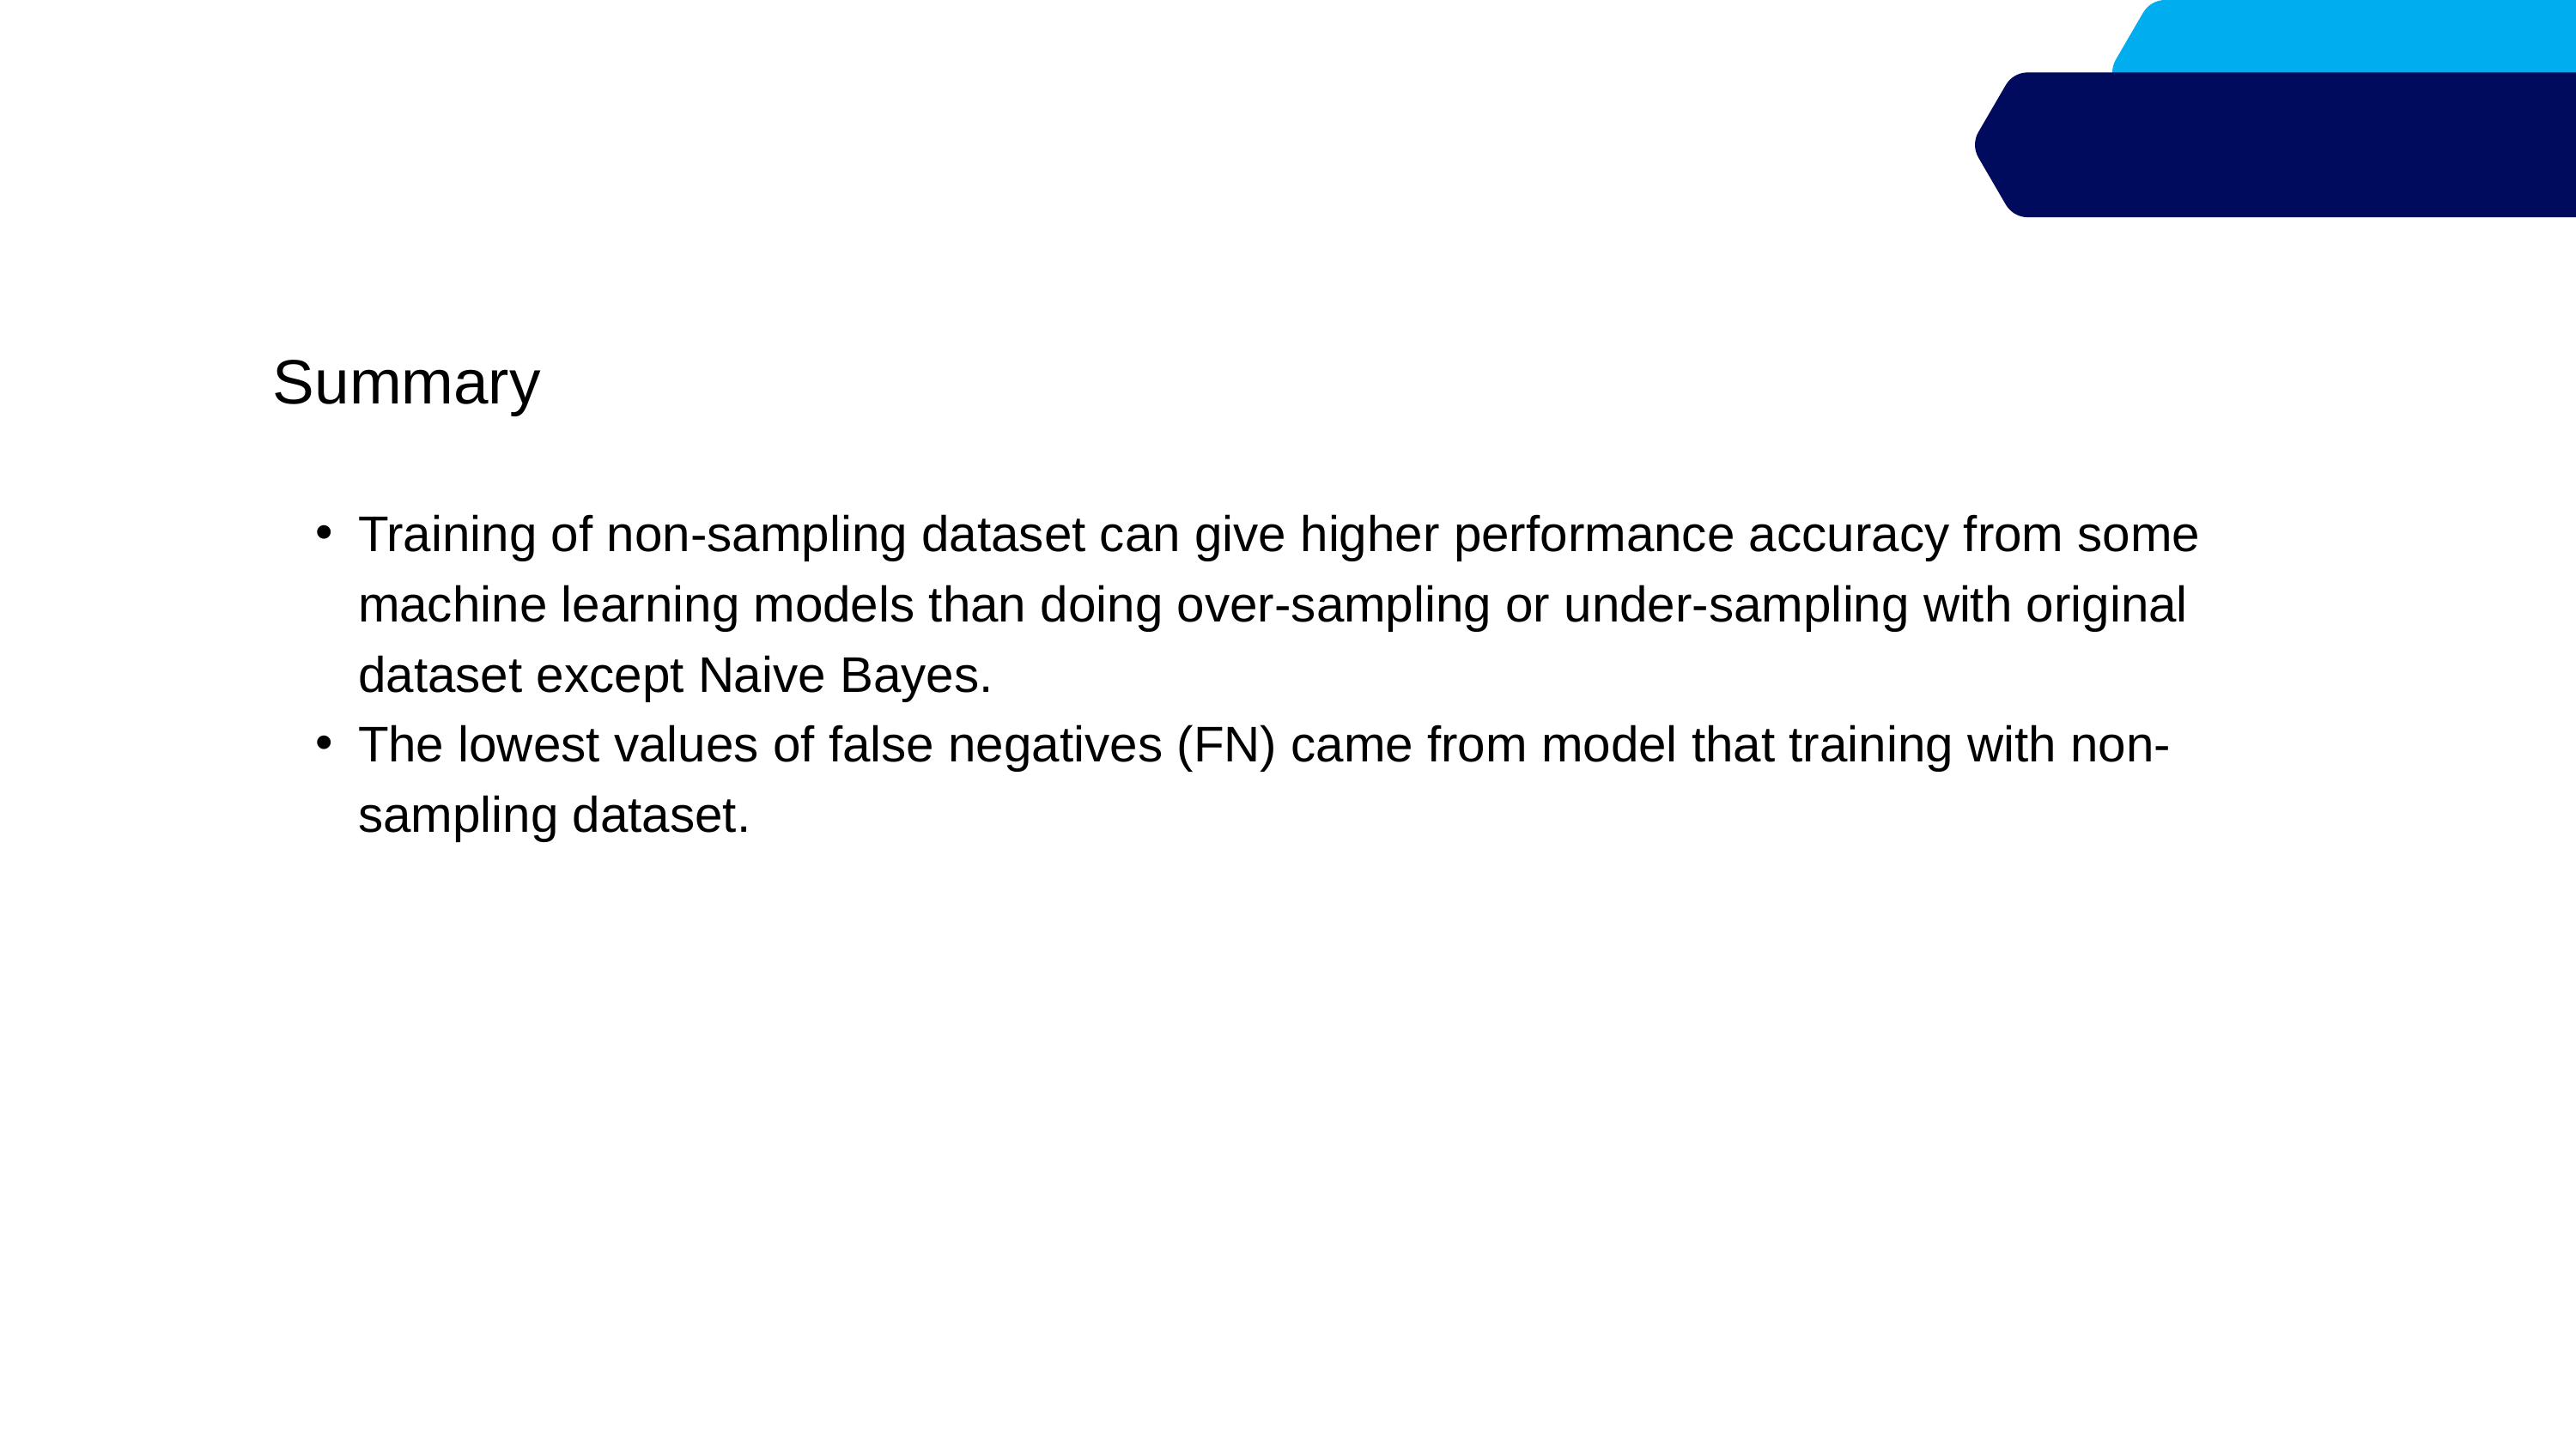

Summary

Training of non-sampling dataset can give higher performance accuracy from some machine learning models than doing over-sampling or under-sampling with original dataset except Naive Bayes.
The lowest values of false negatives (FN) came from model that training with non-sampling dataset.